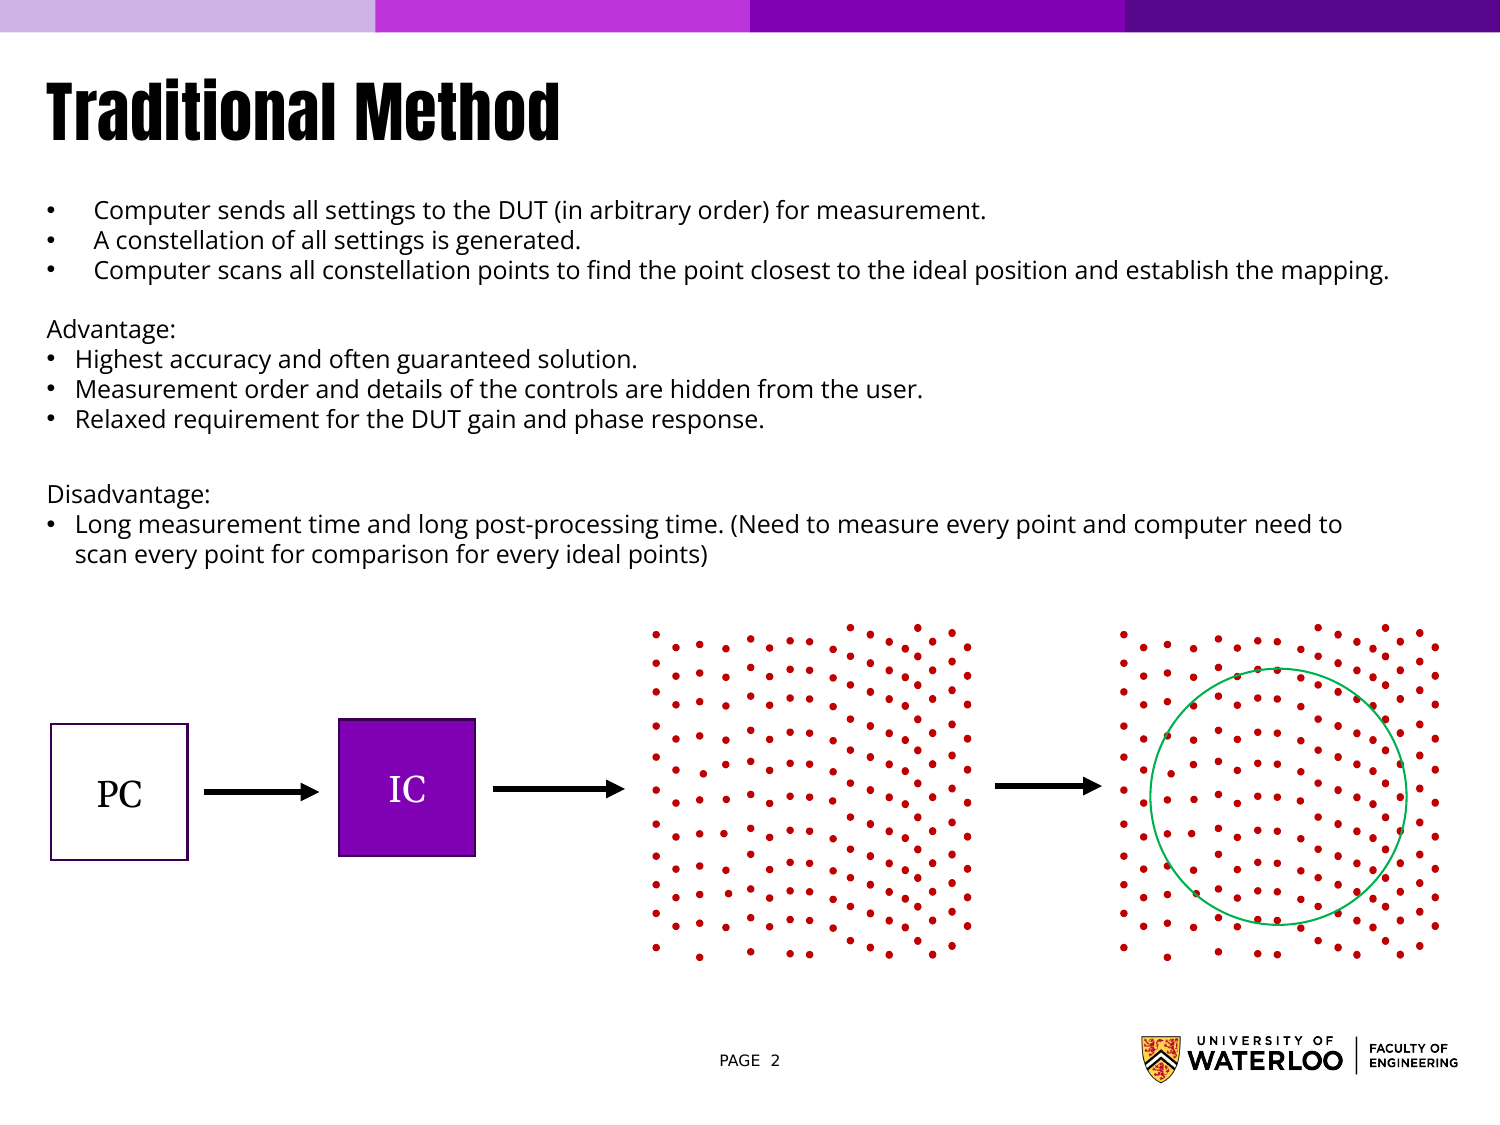

# Traditional Method
Computer sends all settings to the DUT (in arbitrary order) for measurement.
A constellation of all settings is generated.
Computer scans all constellation points to find the point closest to the ideal position and establish the mapping.
Advantage:
Highest accuracy and often guaranteed solution.
Measurement order and details of the controls are hidden from the user.
Relaxed requirement for the DUT gain and phase response.
Disadvantage:
Long measurement time and long post-processing time. (Need to measure every point and computer need to scan every point for comparison for every ideal points)

IC

PC

PAGE  2